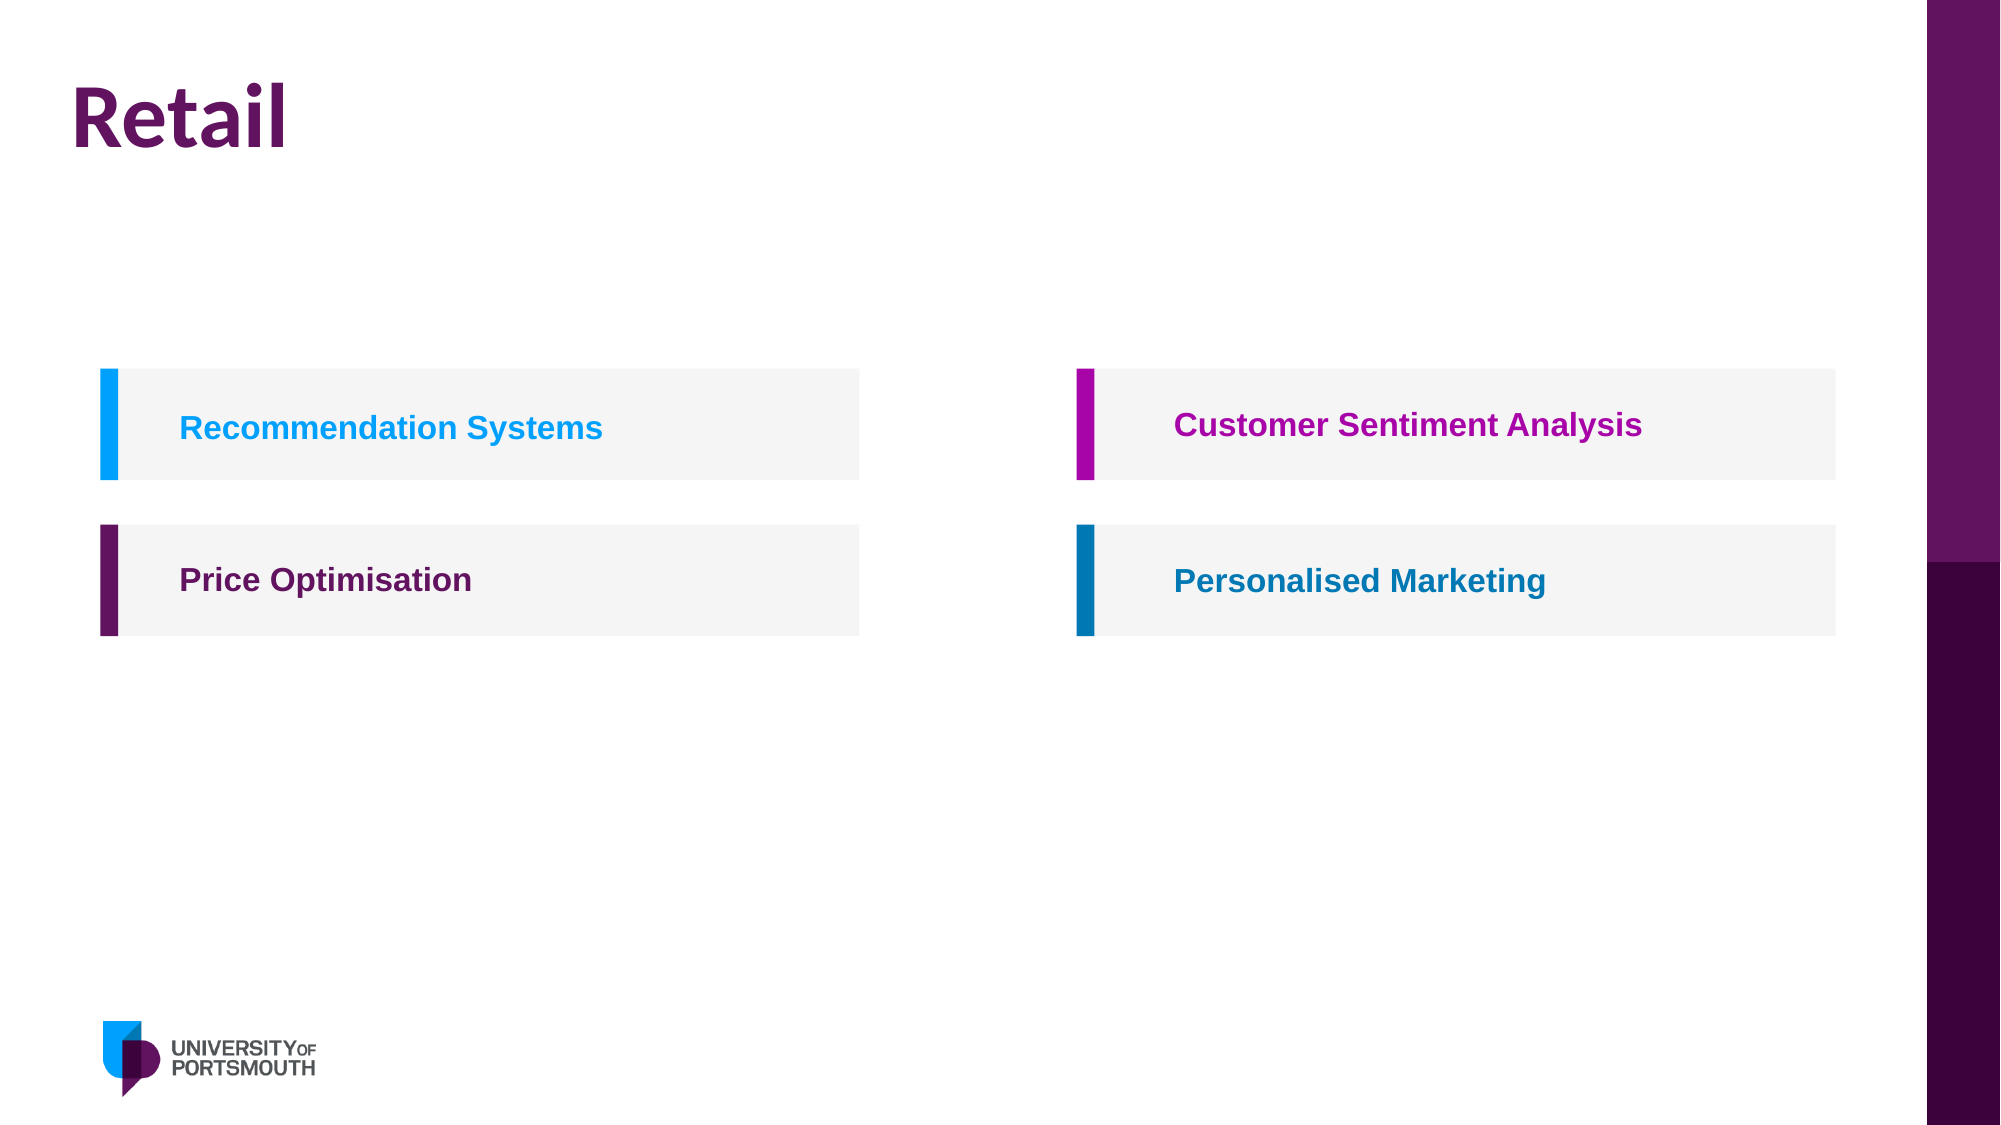

# Retail

Customer Sentiment Analysis
Recommendation Systems

Price Optimisation
Personalised Marketing